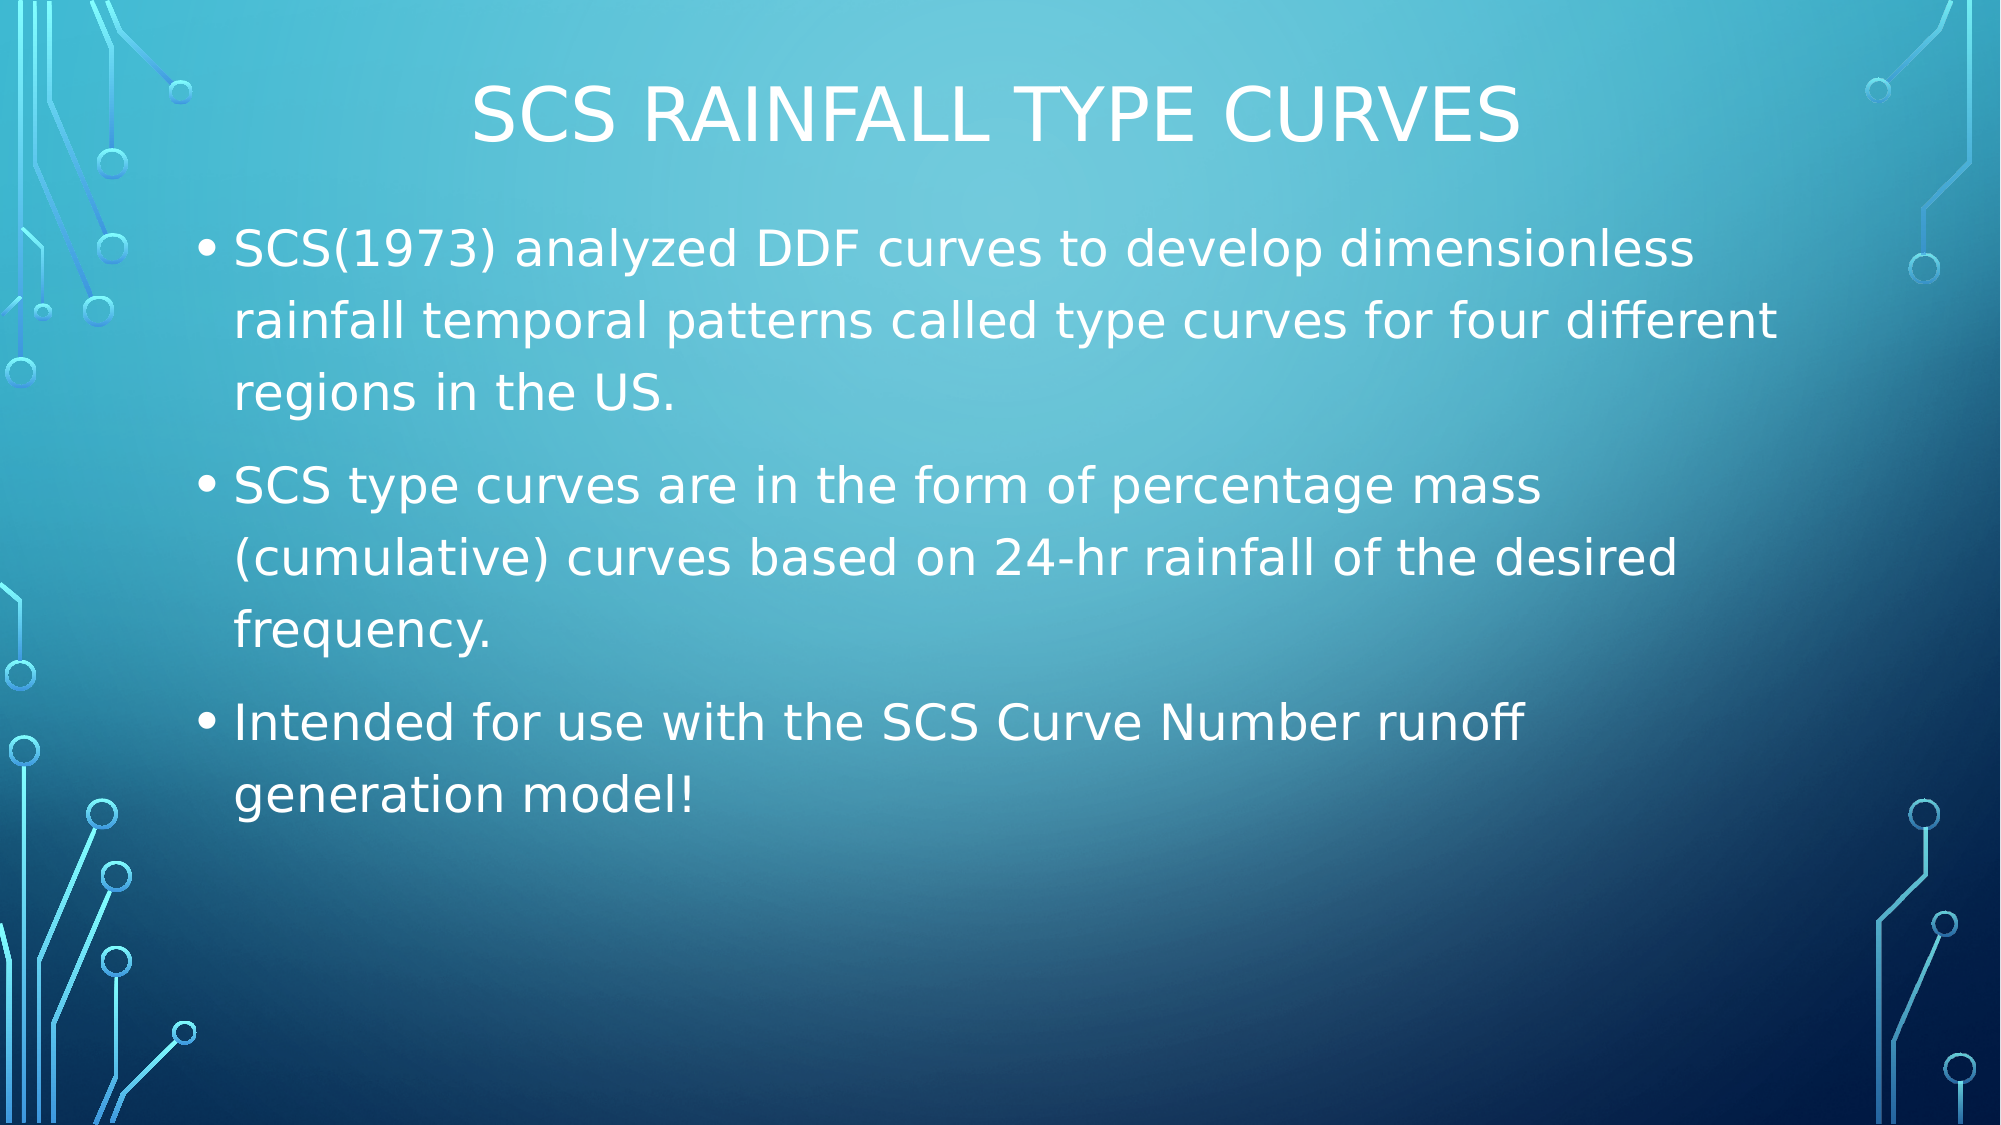

# SCS Rainfall Type Curves
SCS(1973) analyzed DDF curves to develop dimensionless rainfall temporal patterns called type curves for four different regions in the US.
SCS type curves are in the form of percentage mass (cumulative) curves based on 24-hr rainfall of the desired frequency.
Intended for use with the SCS Curve Number runoff generation model!